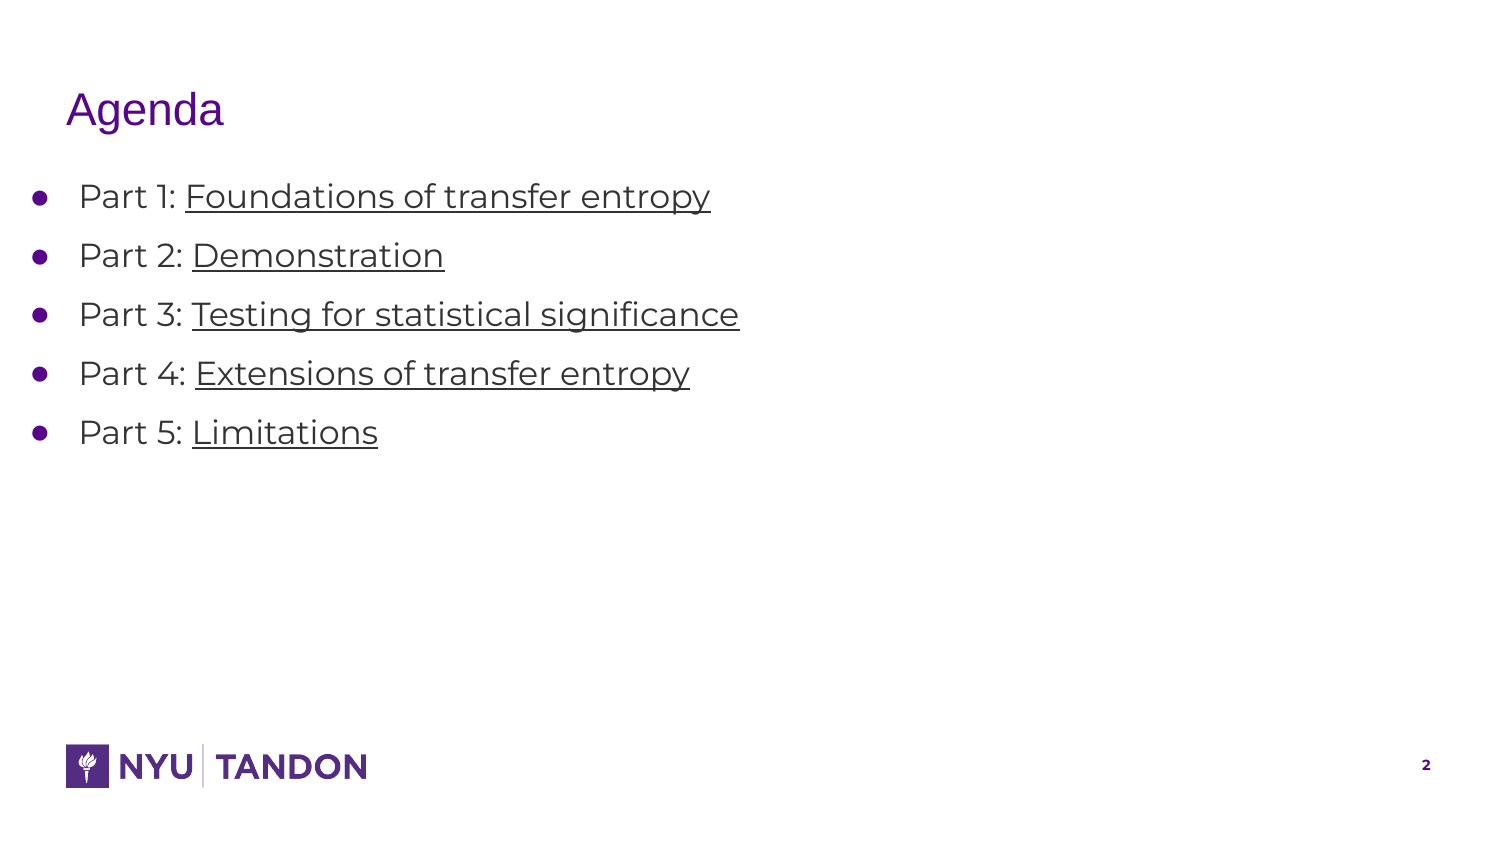

# Agenda

Part 1: Foundations of transfer entropy
Part 2: Demonstration
Part 3: Testing for statistical significance
Part 4: Extensions of transfer entropy
Part 5: Limitations0 minutes)